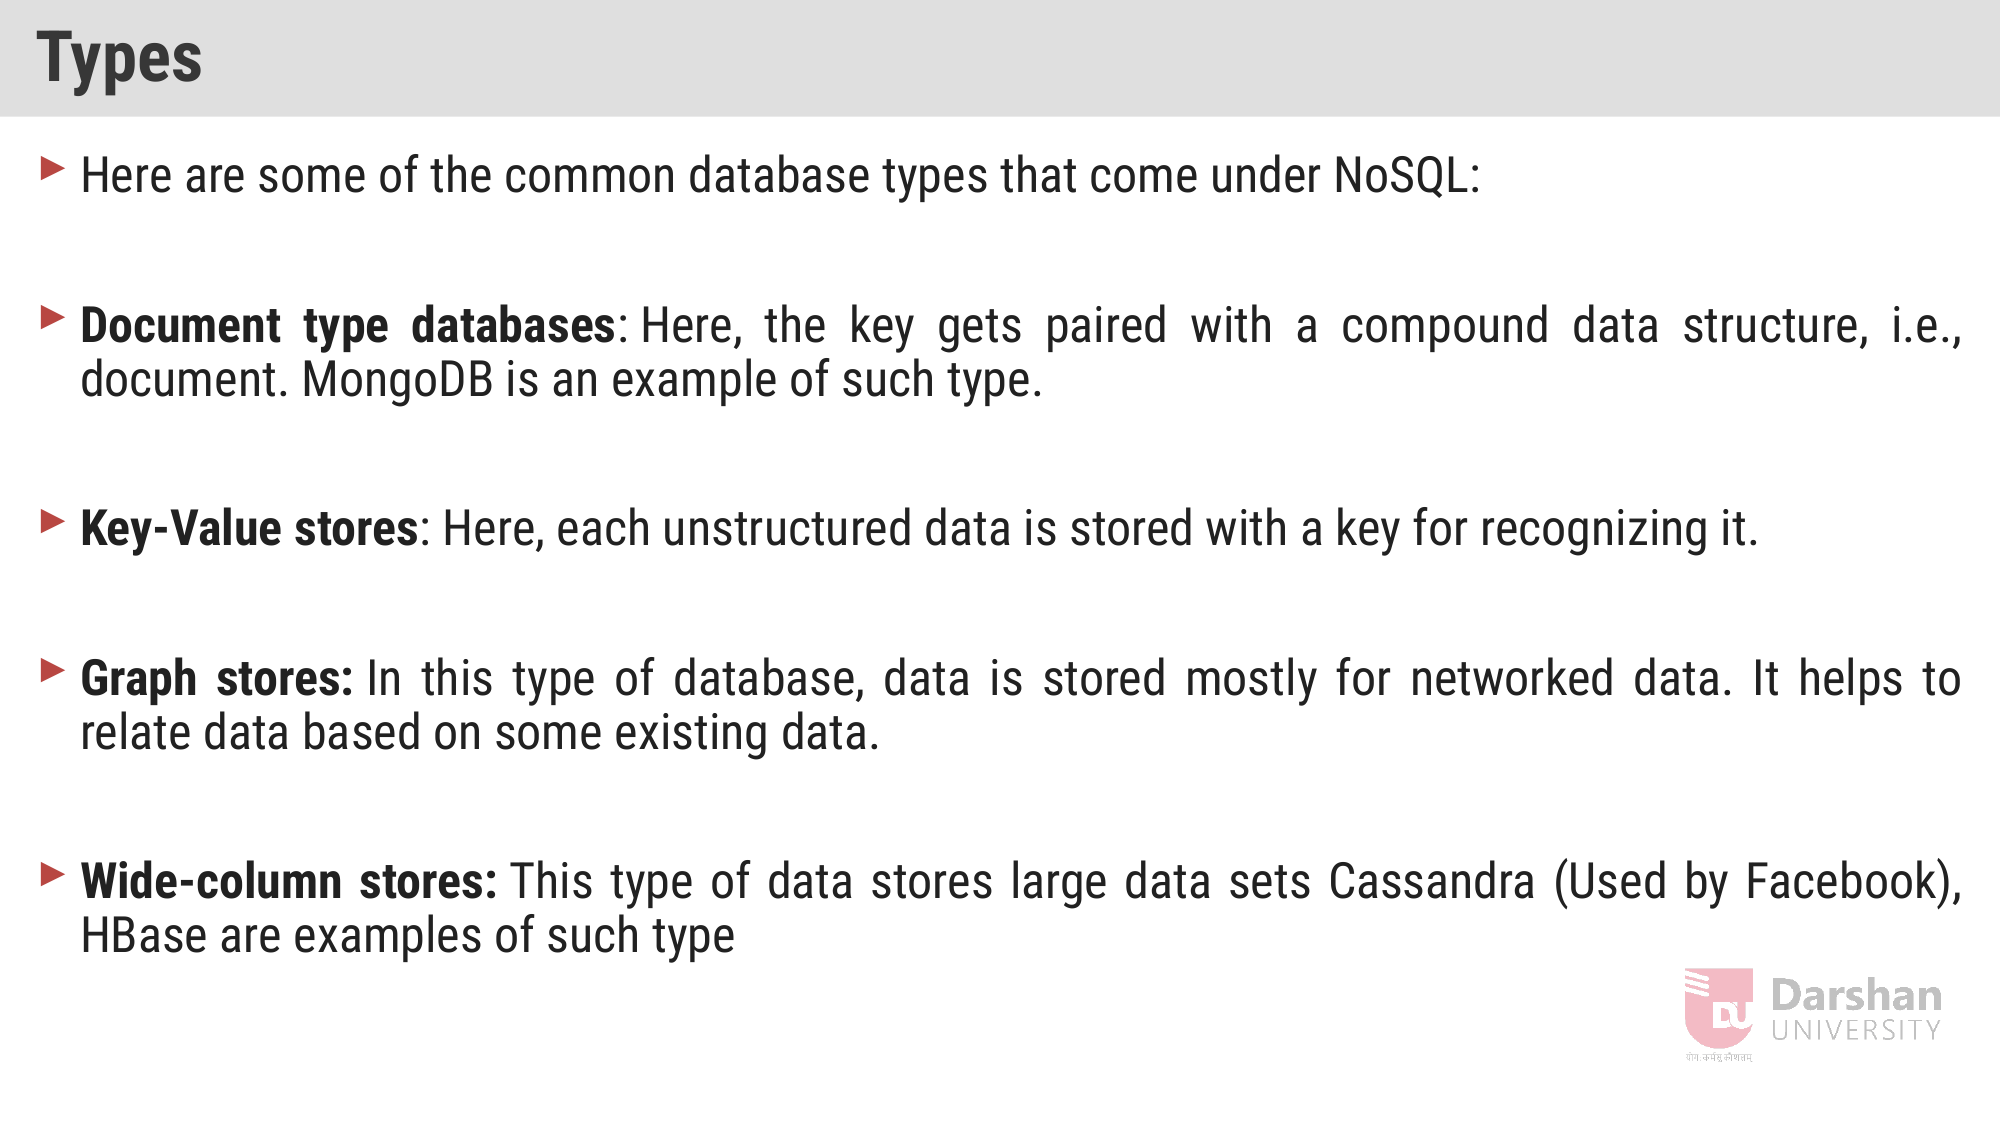

# Types
Here are some of the common database types that come under NoSQL:

Document type databases: Here, the key gets paired with a compound data structure, i.e., document. MongoDB is an example of such type.

Key-Value stores: Here, each unstructured data is stored with a key for recognizing it.

Graph stores: In this type of database, data is stored mostly for networked data. It helps to relate data based on some existing data.

Wide-column stores: This type of data stores large data sets Cassandra (Used by Facebook), HBase are examples of such type